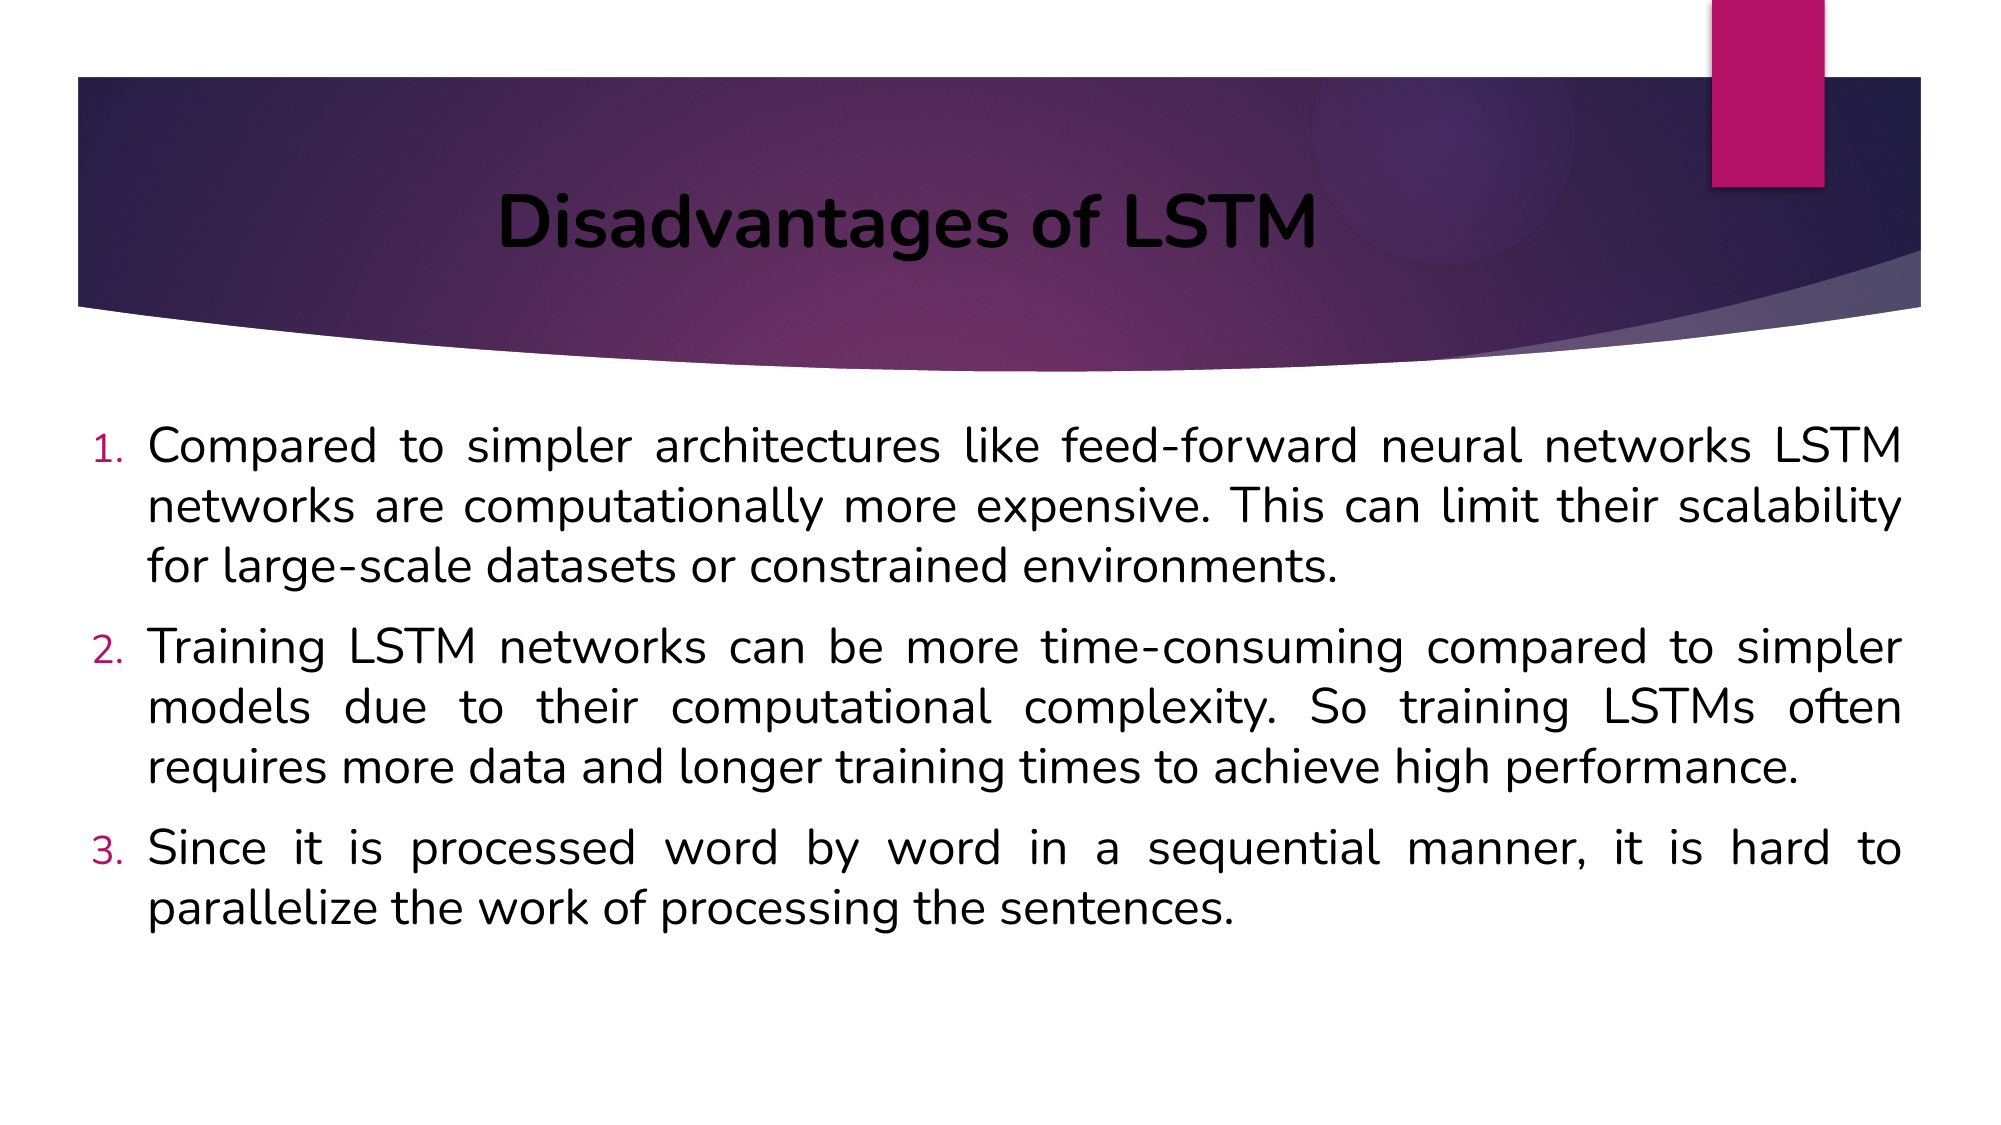

# Disadvantages of LSTM
Compared to simpler architectures like feed-forward neural networks LSTM networks are computationally more expensive. This can limit their scalability for large-scale datasets or constrained environments.
Training LSTM networks can be more time-consuming compared to simpler models due to their computational complexity. So training LSTMs often requires more data and longer training times to achieve high performance.
Since it is processed word by word in a sequential manner, it is hard to parallelize the work of processing the sentences.